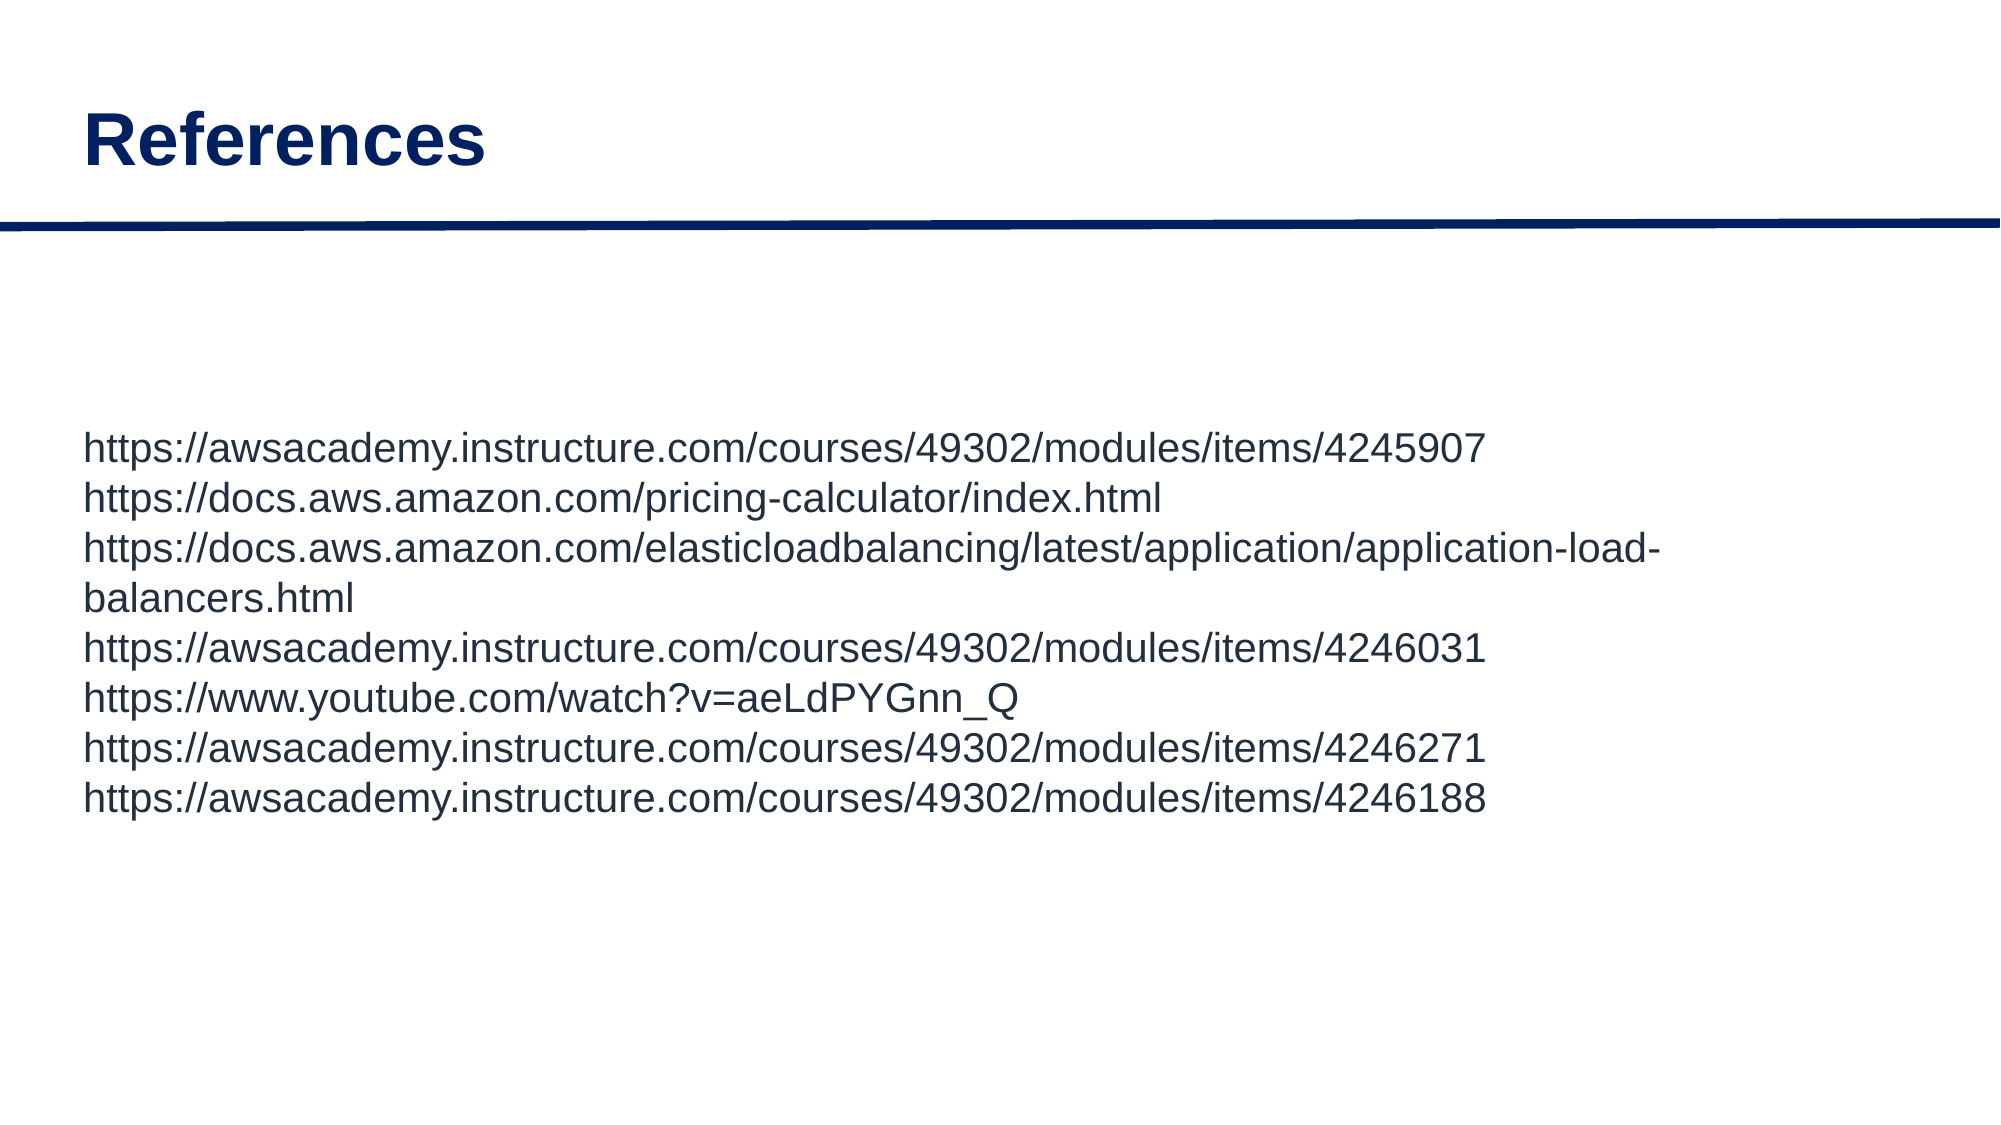

# References

https://awsacademy.instructure.com/courses/49302/modules/items/4245907
https://docs.aws.amazon.com/pricing-calculator/index.html
https://docs.aws.amazon.com/elasticloadbalancing/latest/application/application-load-balancers.html
https://awsacademy.instructure.com/courses/49302/modules/items/4246031
https://www.youtube.com/watch?v=aeLdPYGnn_Q
https://awsacademy.instructure.com/courses/49302/modules/items/4246271
https://awsacademy.instructure.com/courses/49302/modules/items/4246188